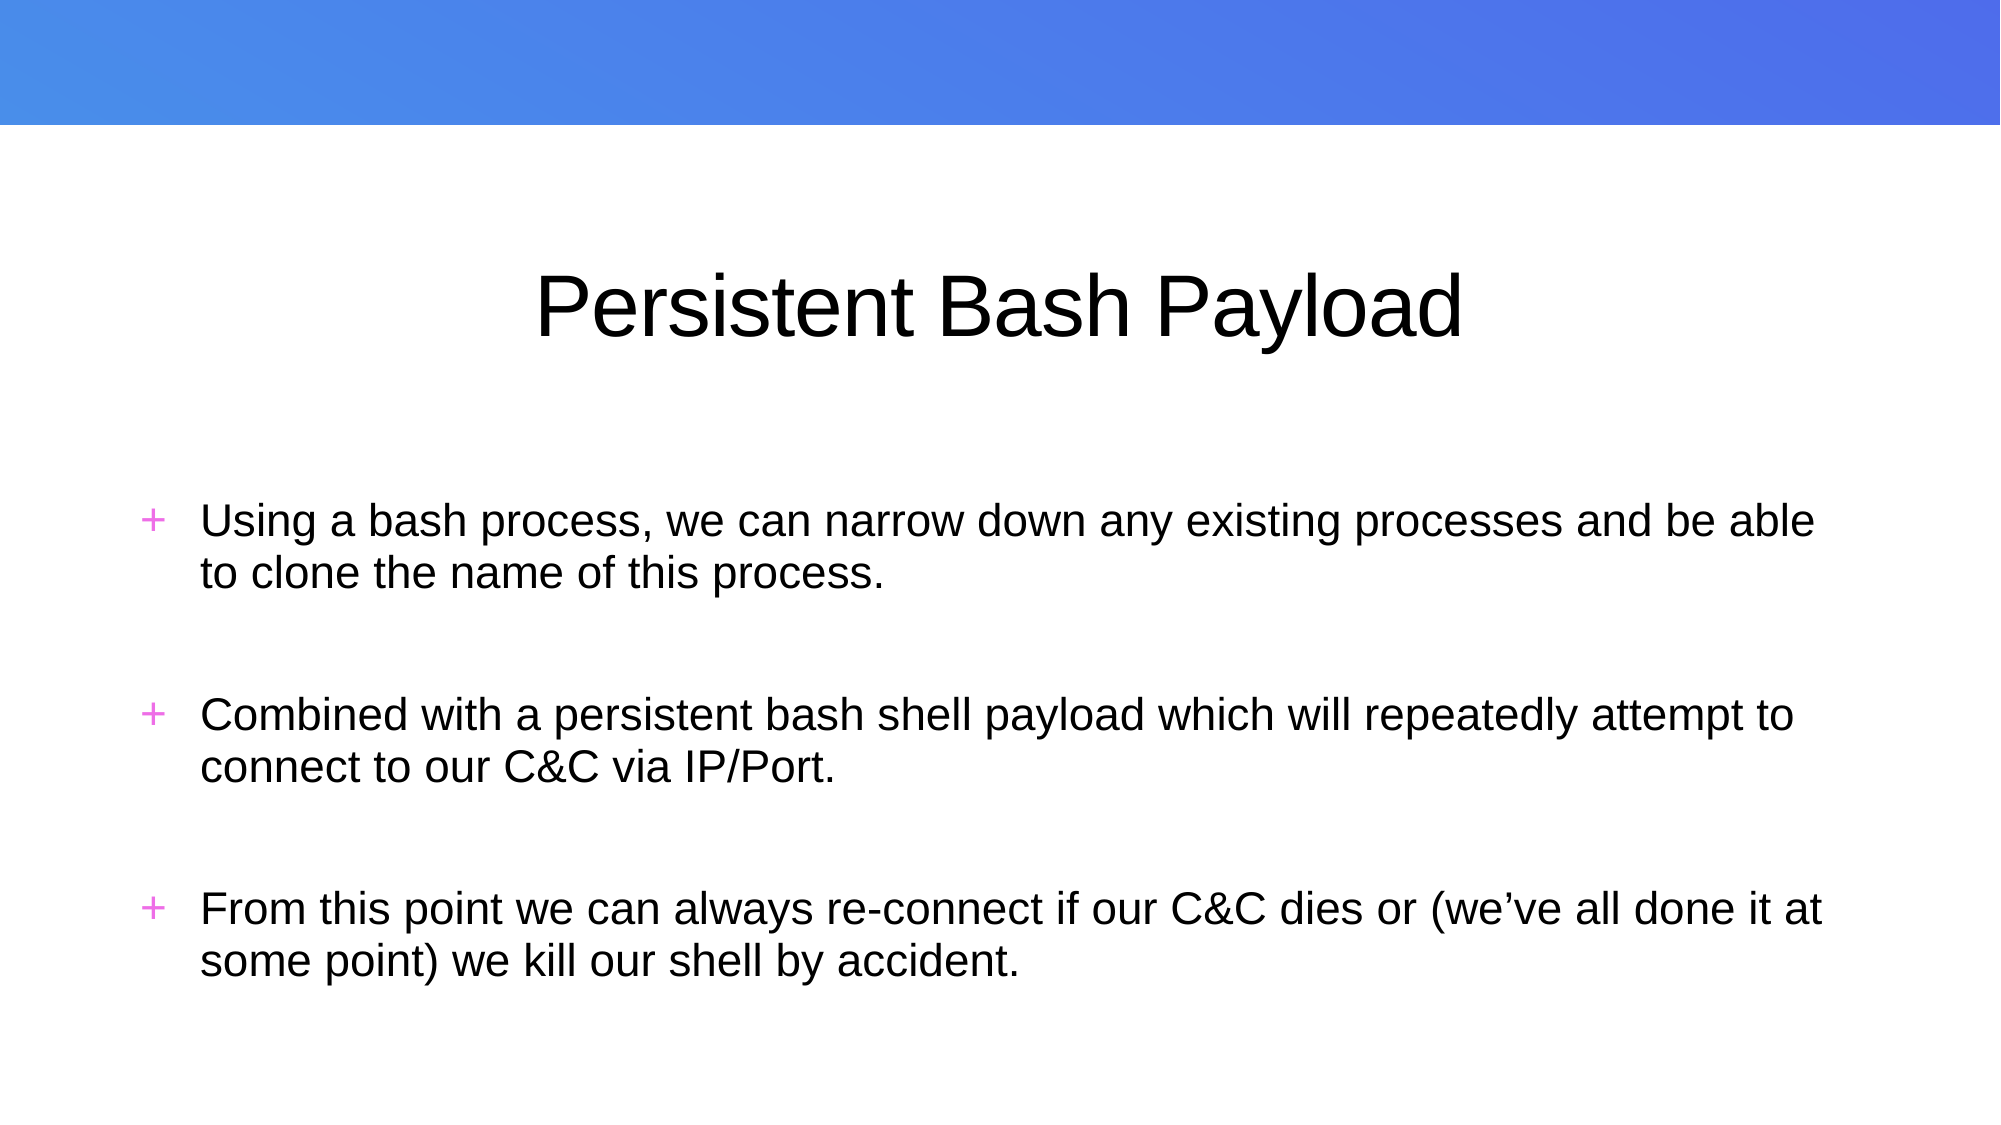

# Persistent Bash Payload
Using a bash process, we can narrow down any existing processes and be able to clone the name of this process.

Combined with a persistent bash shell payload which will repeatedly attempt to connect to our C&C via IP/Port.

From this point we can always re-connect if our C&C dies or (we’ve all done it at some point) we kill our shell by accident.